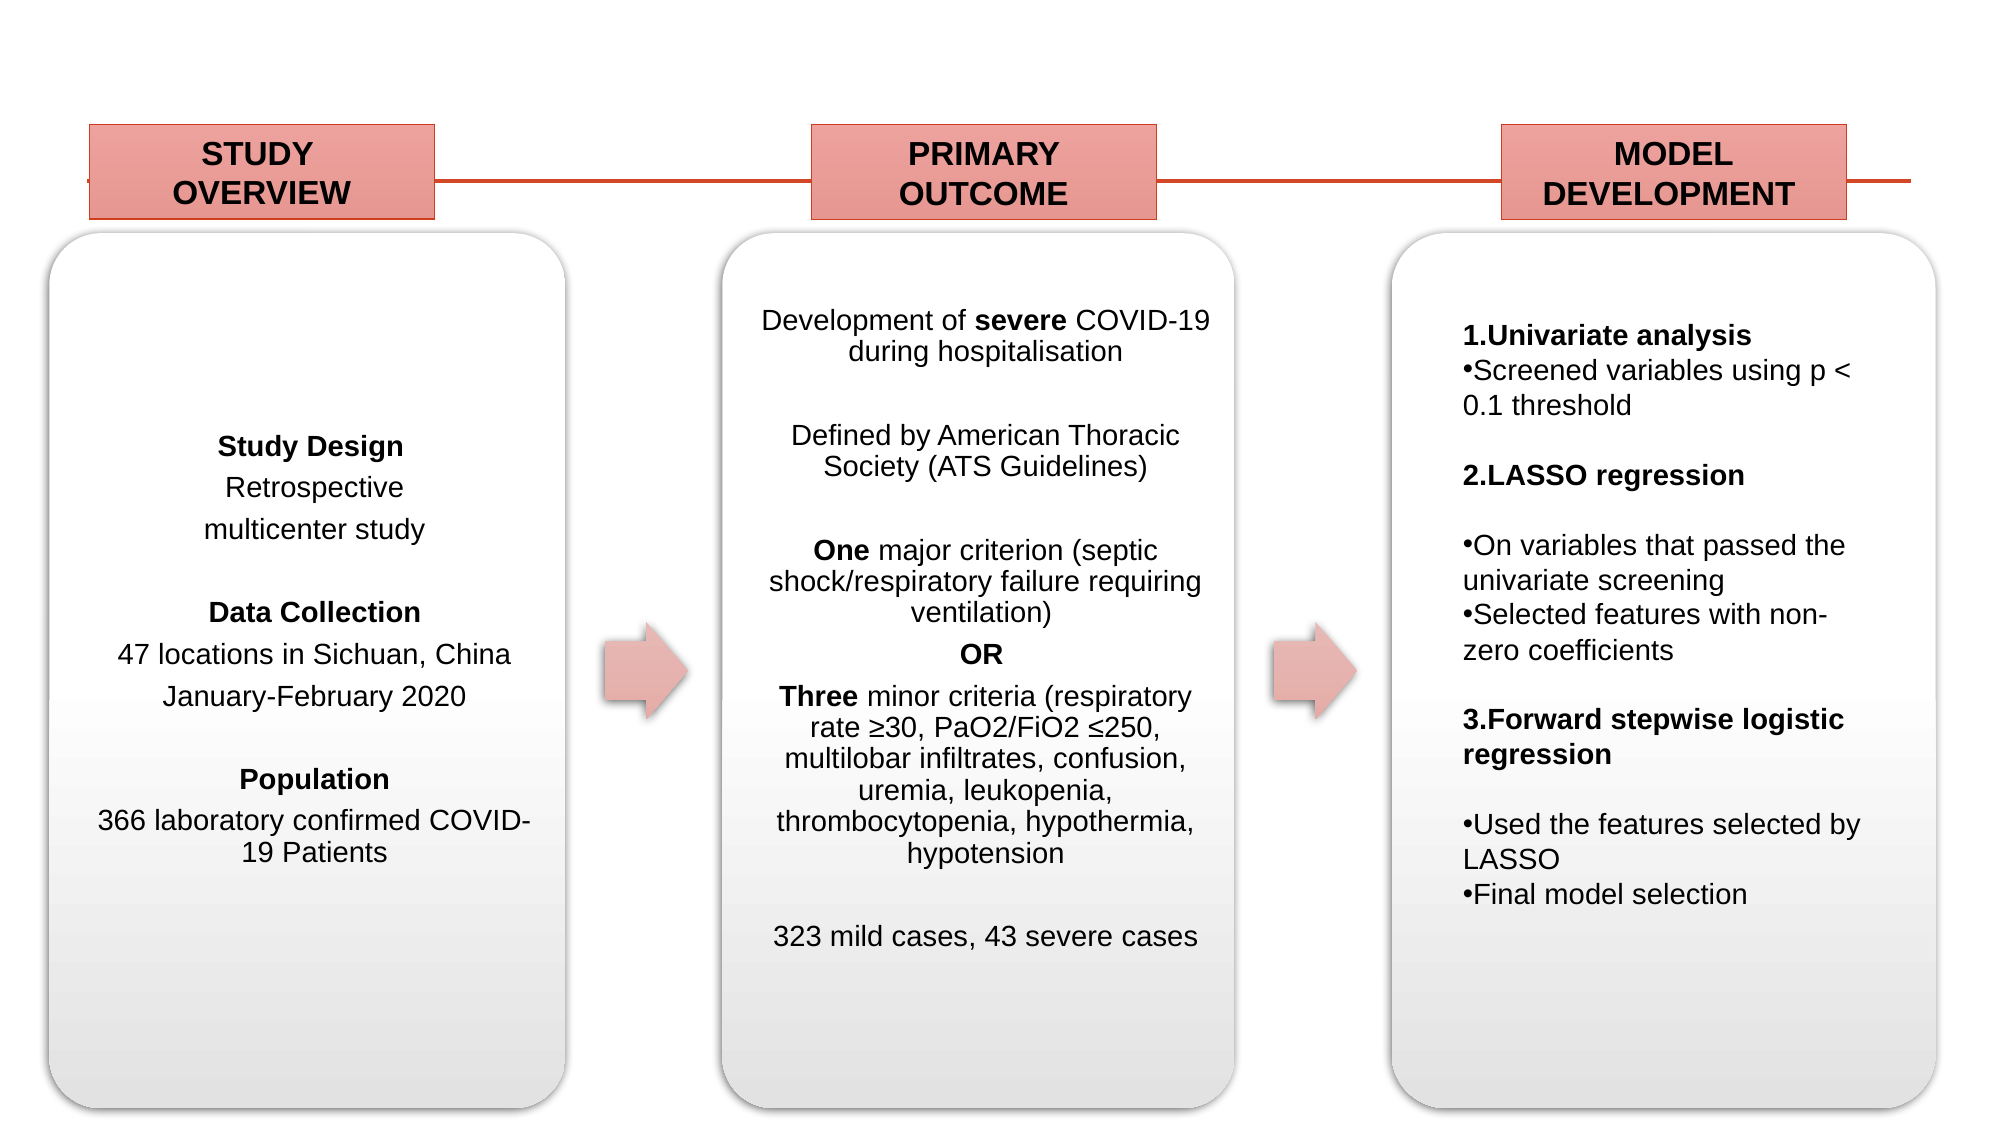

STUDY
OVERVIEW
PRIMARY OUTCOME
MODEL DEVELOPMENT

Study Design
Retrospective
multicenter study

Data Collection
47 locations in Sichuan, China
January-February 2020

Population
366 laboratory confirmed COVID-19 Patients

Development of severe COVID-19 during hospitalisation

Defined by American Thoracic Society (ATS Guidelines)

One major criterion (septic shock/respiratory failure requiring ventilation)
OR
Three minor criteria (respiratory rate ≥30, PaO2/FiO2 ≤250, multilobar infiltrates, confusion, uremia, leukopenia, thrombocytopenia, hypothermia, hypotension

323 mild cases, 43 severe cases

Univariate analysis
Screened variables using p < 0.1 threshold

LASSO regression

On variables that passed the univariate screening
Selected features with non-zero coefficients

Forward stepwise logistic regression

Used the features selected by LASSO
Final model selection